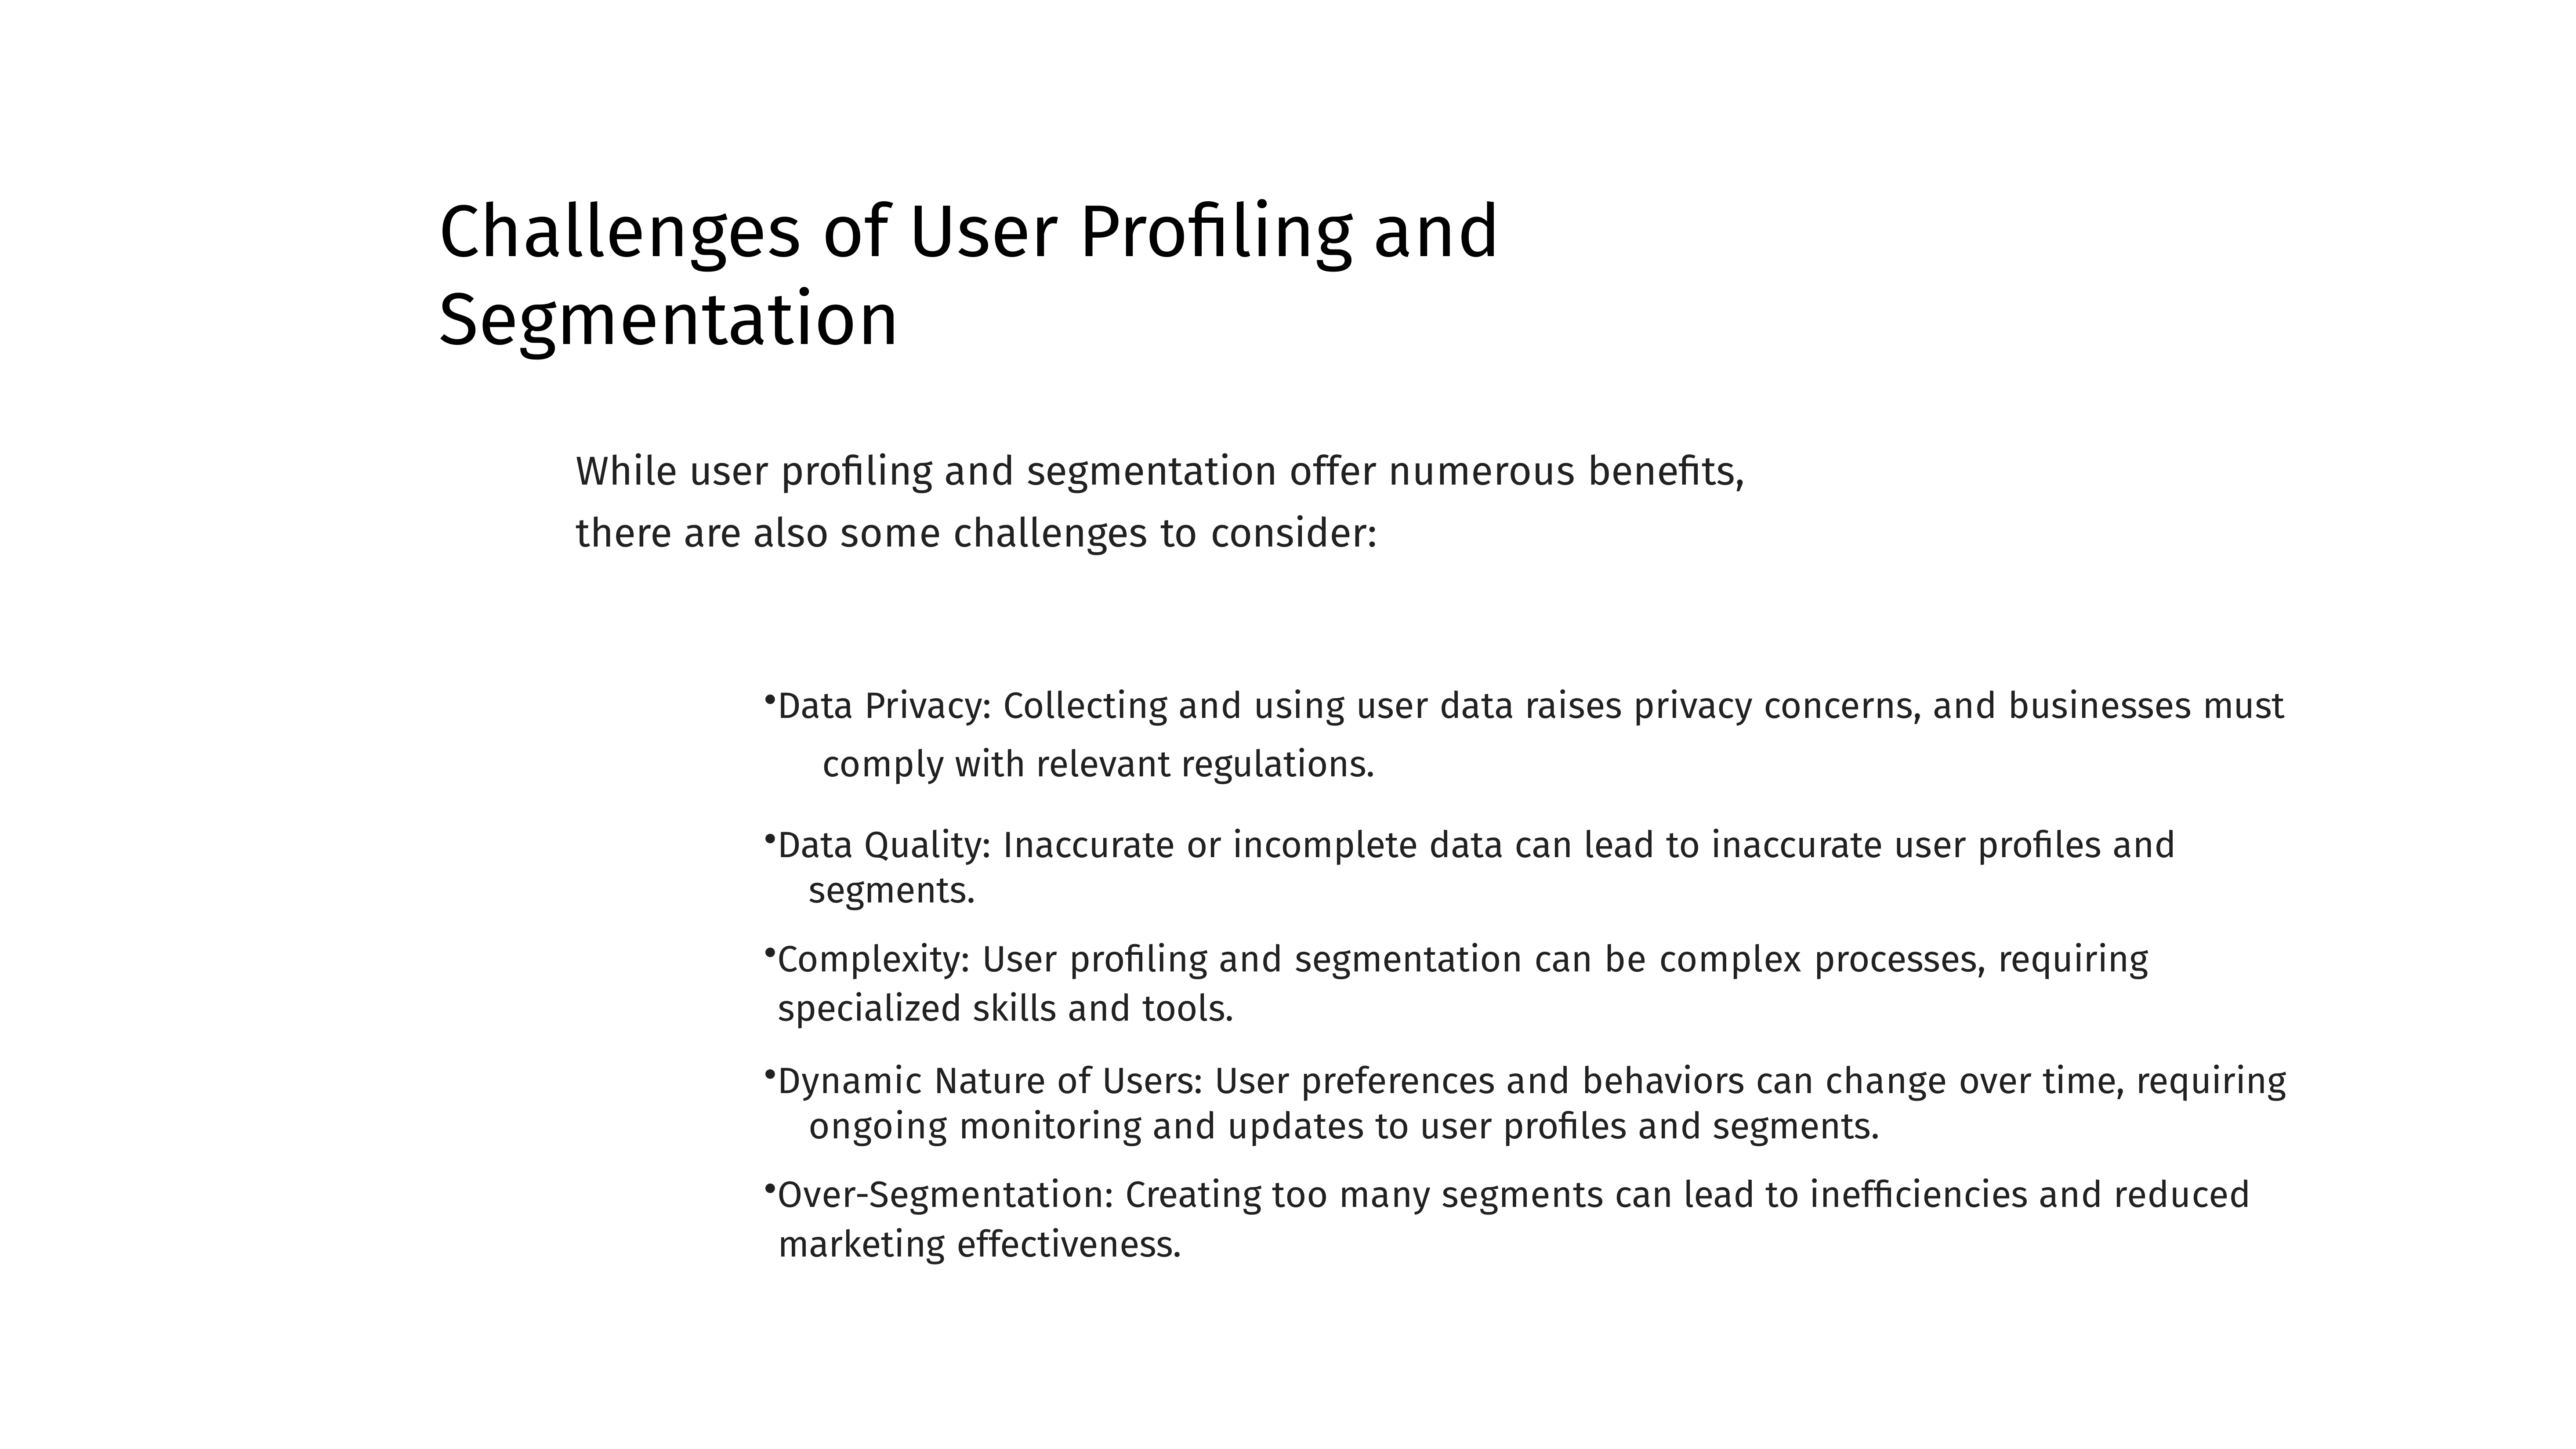

Challenges of User Profiling and Segmentation
While user profiling and segmentation offer numerous benefits, there are also some challenges to consider:

Data Privacy: Collecting and using user data raises privacy concerns, and businesses must 	comply with relevant regulations.

Data Quality: Inaccurate or incomplete data can lead to inaccurate user profiles and

 	segments.

Complexity: User profiling and segmentation can be complex processes, requiring
specialized skills and tools.

Dynamic Nature of Users: User preferences and behaviors can change over time, requiring

 	ongoing monitoring and updates to user profiles and segments.

Over-Segmentation: Creating too many segments can lead to inefficiencies and reduced
marketing effectiveness.